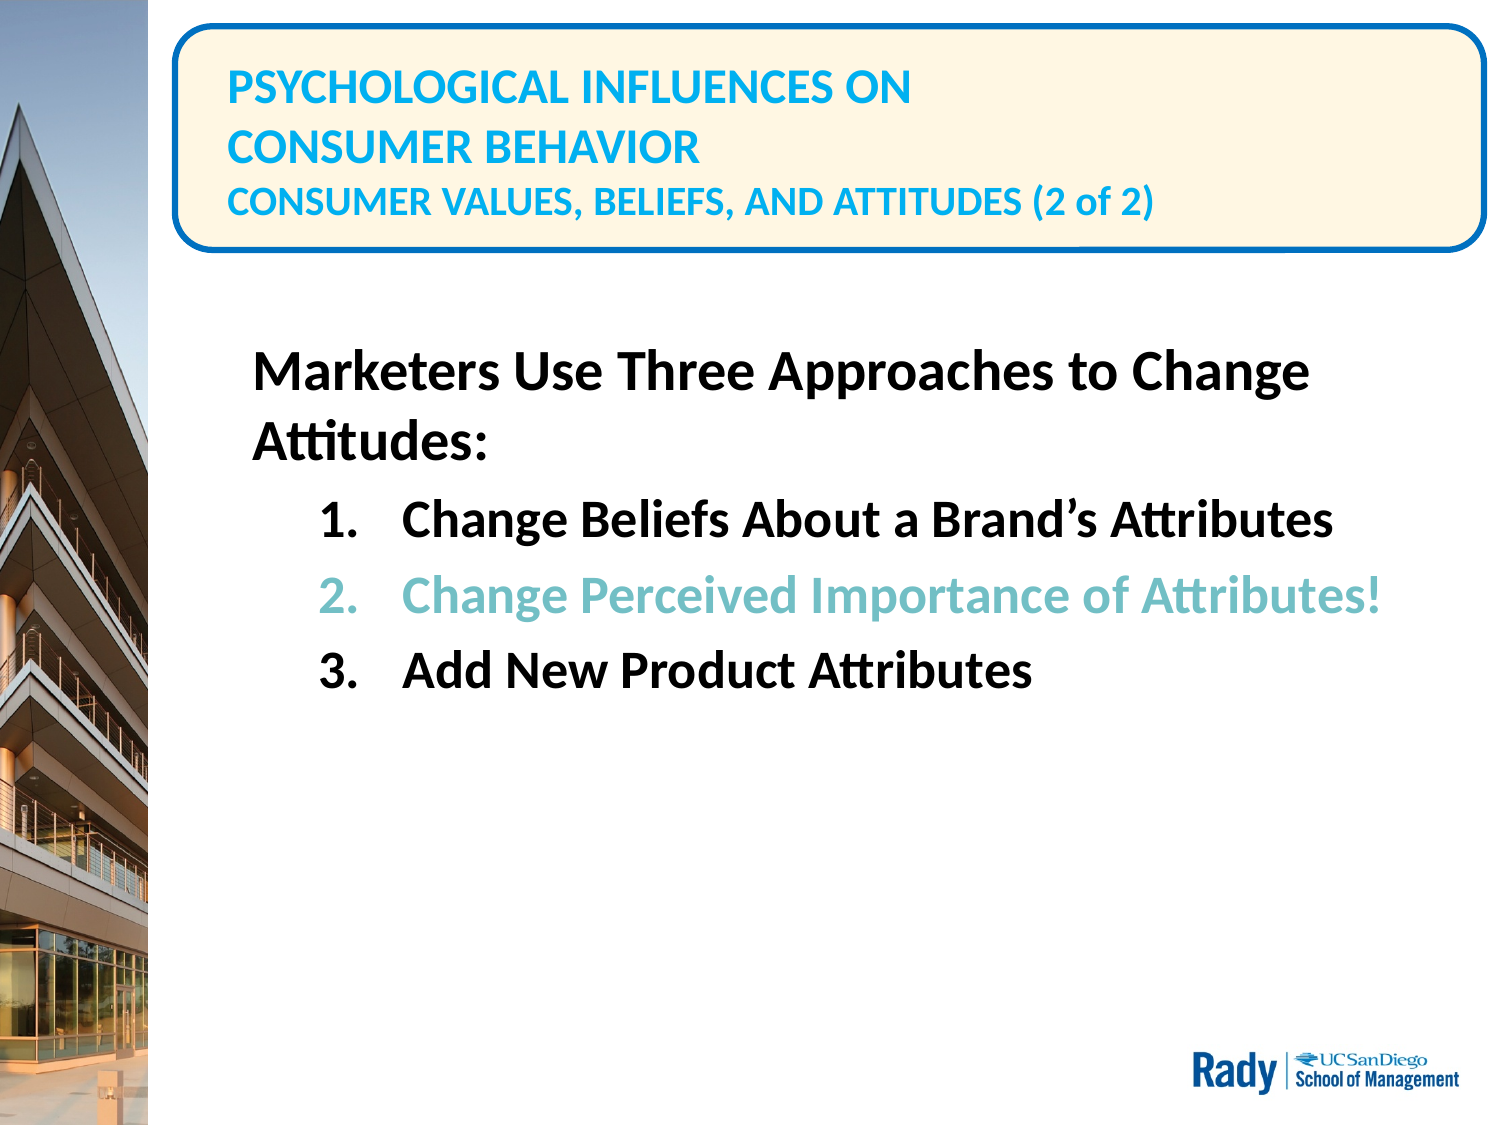

# PSYCHOLOGICAL INFLUENCES ON CONSUMER BEHAVIOR CONSUMER VALUES, BELIEFS, AND ATTITUDES (2 of 2)
Marketers Use Three Approaches to Change Attitudes:
Change Beliefs About a Brand’s Attributes
Change Perceived Importance of Attributes!
Add New Product Attributes